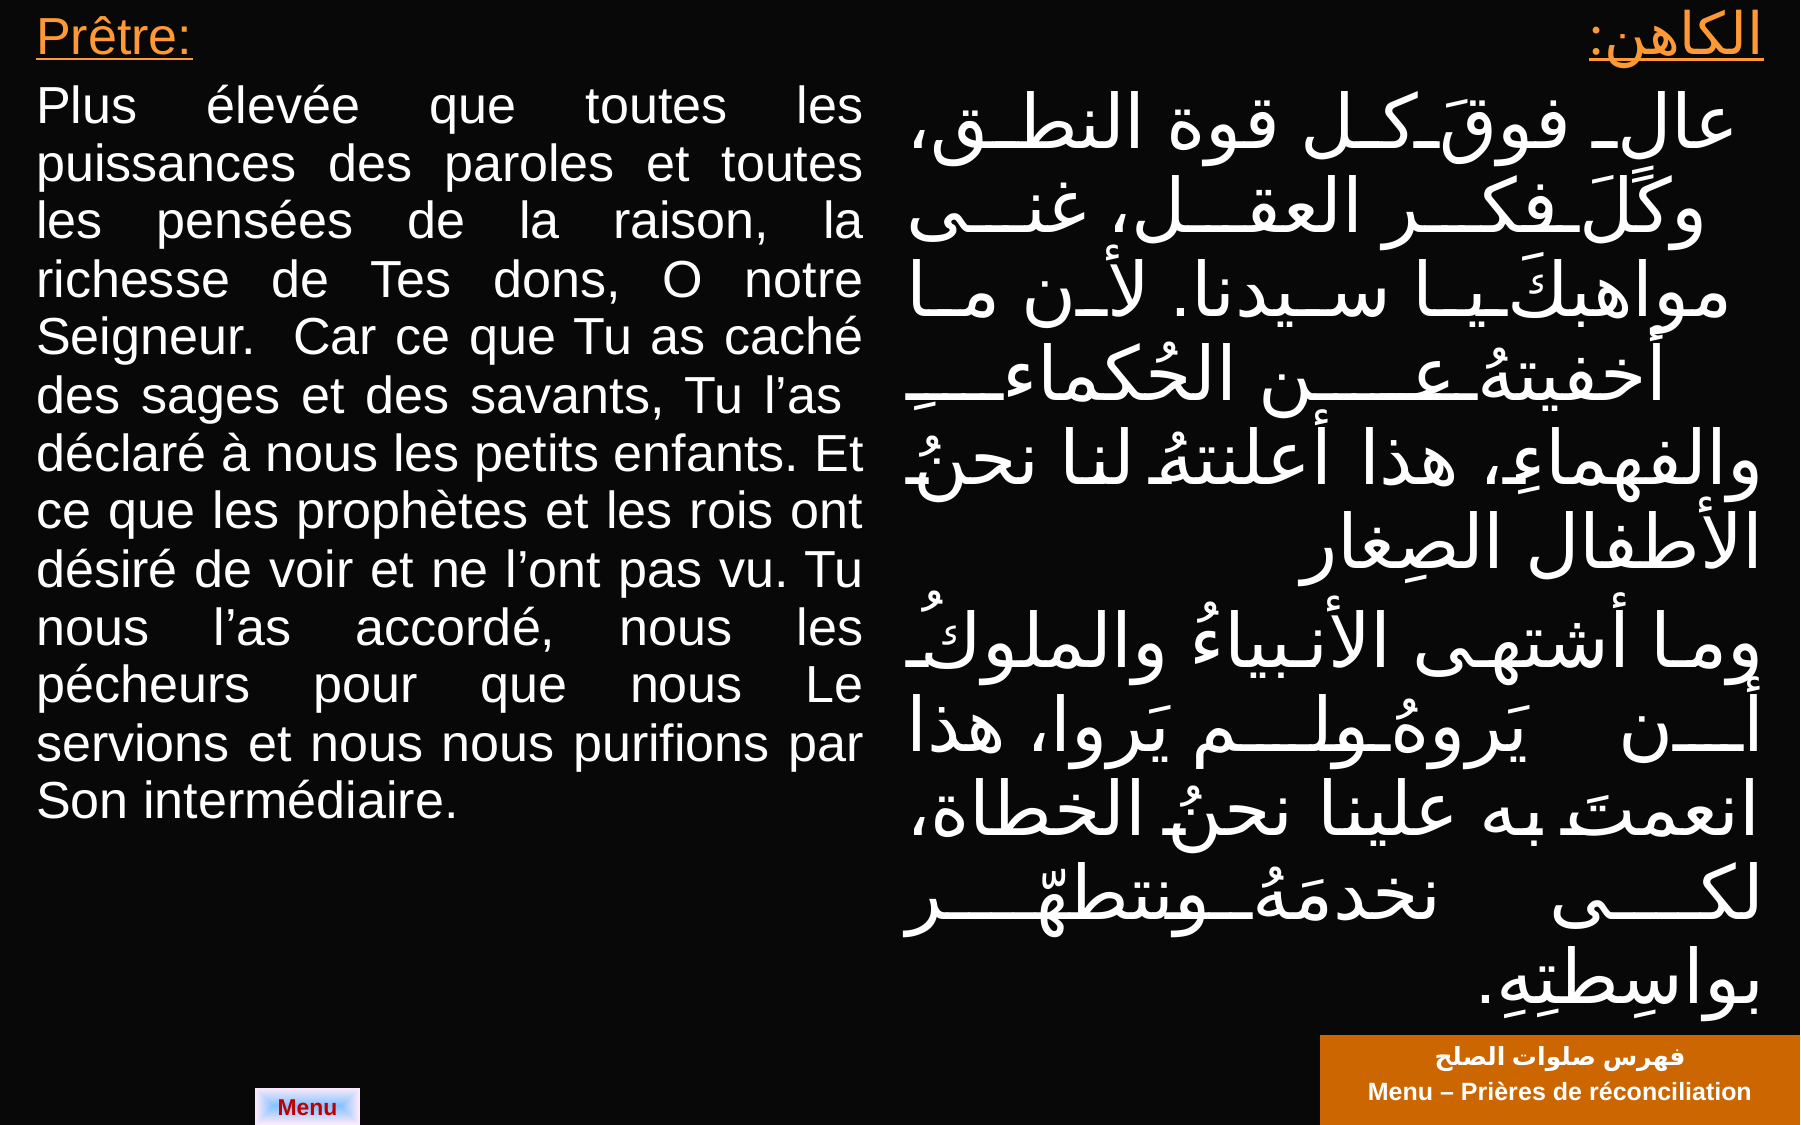

| Prêtre: Plus élevée que toutes les puissances des paroles et toutes les pensées de la raison, la richesse de Tes dons, O notre Seigneur. Car ce que Tu as caché des sages et des savants, Tu l’as déclaré à nous les petits enfants. Et ce que les prophètes et les rois ont désiré de voir et ne l’ont pas vu. Tu nous l’as accordé, nous les pécheurs pour que nous Le servions et nous nous purifions par Son intermédiaire. | الكاهن: عالٍ فوقَ كل قوة النطق، وكلَ فكر العقل، غنى مواهبكَ يا سيدنا. لأن ما أخفيتهُ عن الحُكماءِ والفهماءِ، هذا أعلنتهُ لنا نحنُ الأطفال الصِغار وما أشتهى الأنبياءُ والملوكُ أن يَروهُ ولم يَروا، هذا انعمتَ به علينا نحنُ الخطاة، لكى نخدمَهُ ونتطهّر بواسِطتِهِ. |
| --- | --- |
فهرس صلوات الصلح
Menu – Prières de réconciliation

Menu